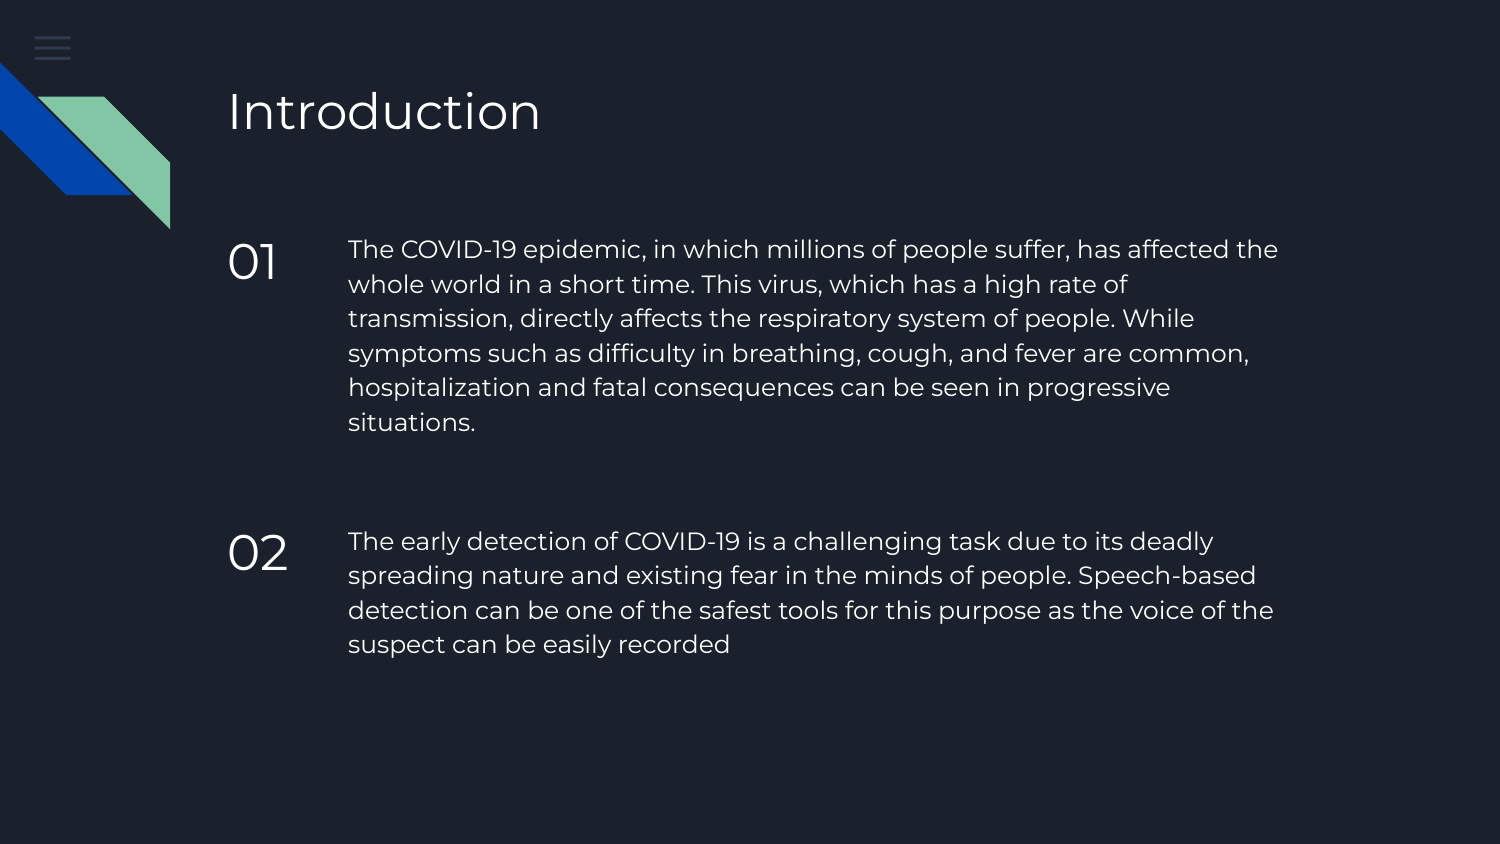

# Introduction
01

The COVID-19 epidemic, in which millions of people suffer, has affected the whole world in a short time. This virus, which has a high rate of transmission, directly affects the respiratory system of people. While symptoms such as difficulty in breathing, cough, and fever are common, hospitalization and fatal consequences can be seen in progressive situations.
The early detection of COVID-19 is a challenging task due to its deadly spreading nature and existing fear in the minds of people. Speech-based detection can be one of the safest tools for this purpose as the voice of the suspect can be easily recorded
02